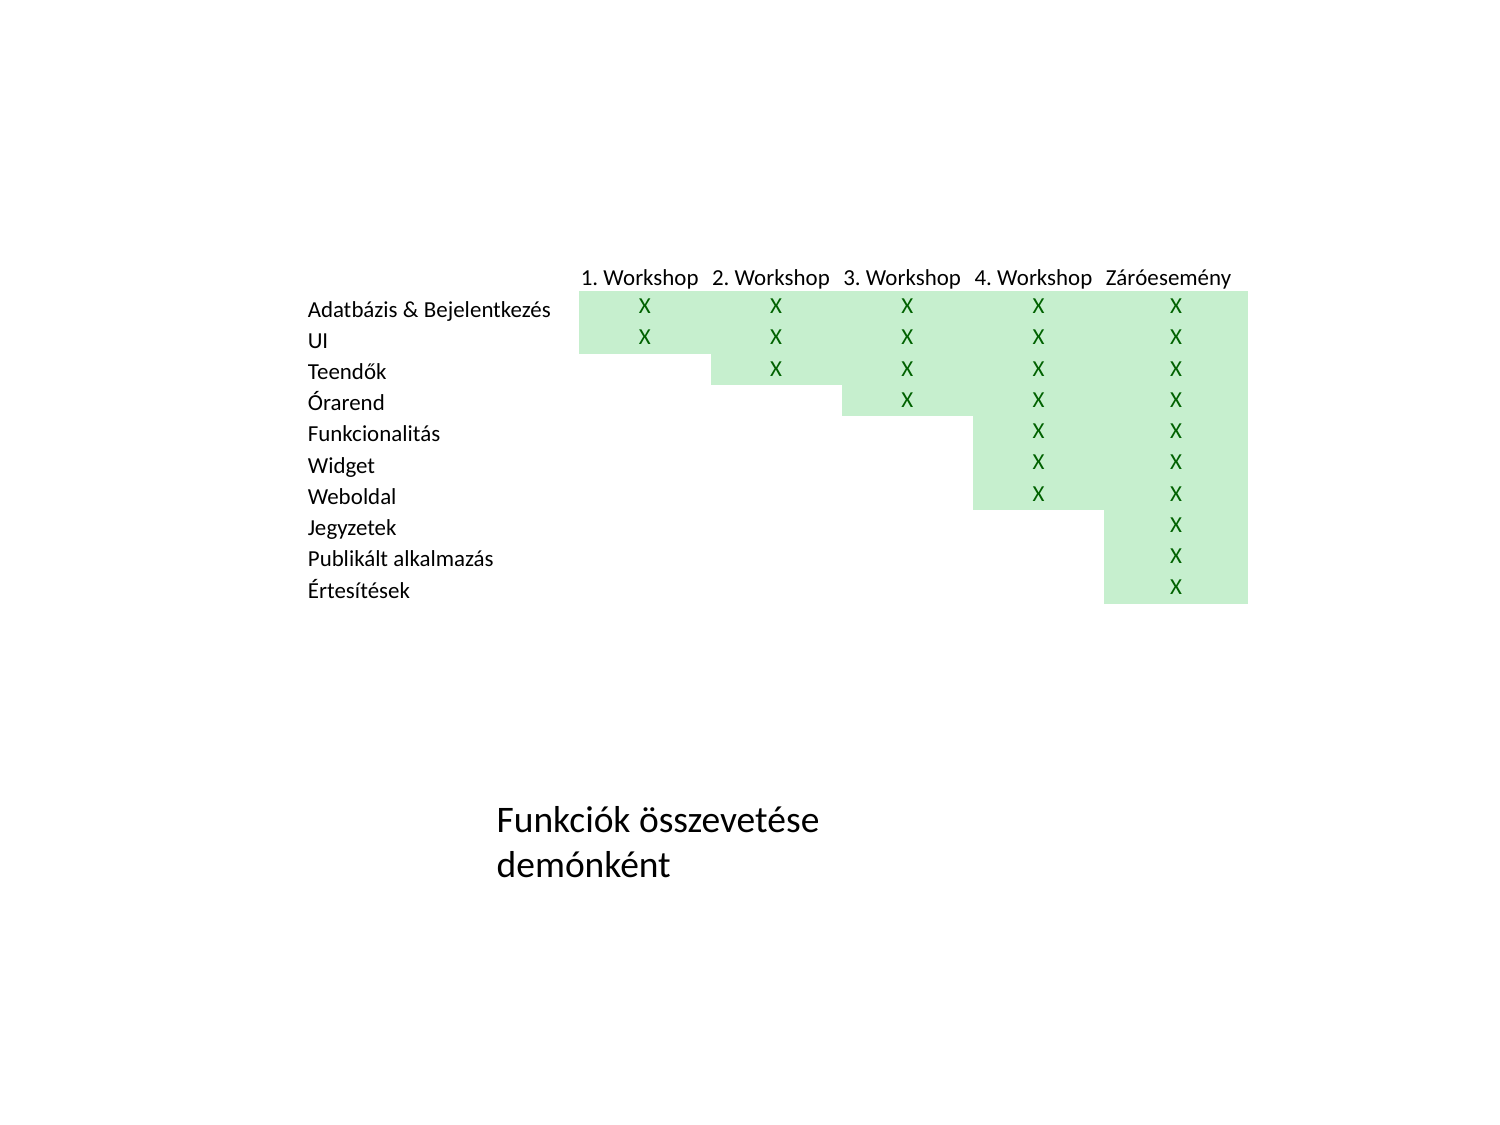

|  | 1. Workshop | 2. Workshop | 3. Workshop | 4. Workshop | Záróesemény |
| --- | --- | --- | --- | --- | --- |
| Adatbázis & Bejelentkezés | X | X | X | X | X |
| UI | X | X | X | X | X |
| Teendők |  | X | X | X | X |
| Órarend |  |  | X | X | X |
| Funkcionalitás |  |  |  | X | X |
| Widget |  |  |  | X | X |
| Weboldal |  |  |  | X | X |
| Jegyzetek |  |  |  |  | X |
| Publikált alkalmazás |  |  |  |  | X |
| Értesítések |  |  |  |  | X |
Funkciók összevetése demónként